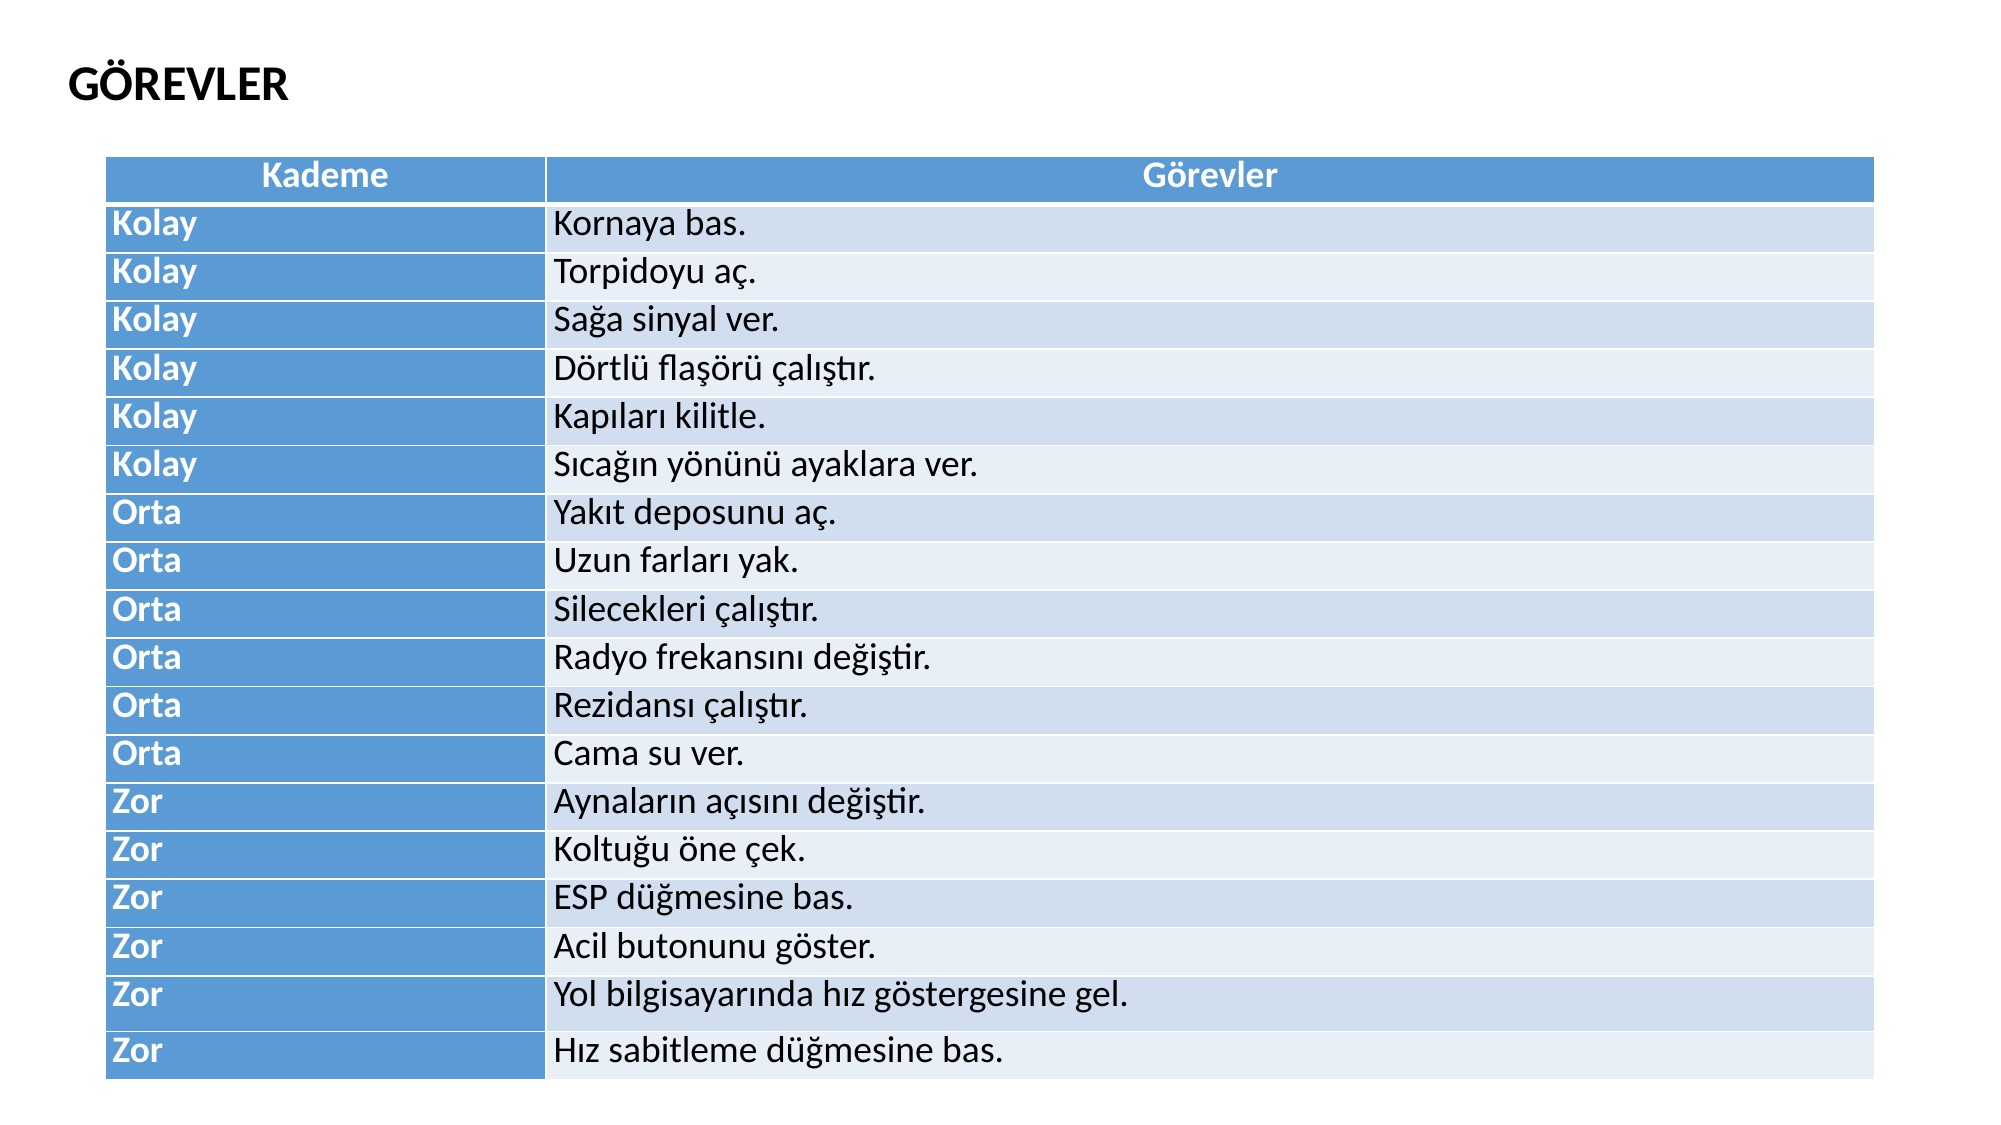

GÖREVLER
| Kademe | Görevler |
| --- | --- |
| Kolay | Kornaya bas. |
| Kolay | Torpidoyu aç. |
| Kolay | Sağa sinyal ver. |
| Kolay | Dörtlü flaşörü çalıştır. |
| Kolay | Kapıları kilitle. |
| Kolay | Sıcağın yönünü ayaklara ver. |
| Orta | Yakıt deposunu aç. |
| Orta | Uzun farları yak. |
| Orta | Silecekleri çalıştır. |
| Orta | Radyo frekansını değiştir. |
| Orta | Rezidansı çalıştır. |
| Orta | Cama su ver. |
| Zor | Aynaların açısını değiştir. |
| Zor | Koltuğu öne çek. |
| Zor | ESP düğmesine bas. |
| Zor | Acil butonunu göster. |
| Zor | Yol bilgisayarında hız göstergesine gel. |
| Zor | Hız sabitleme düğmesine bas. |